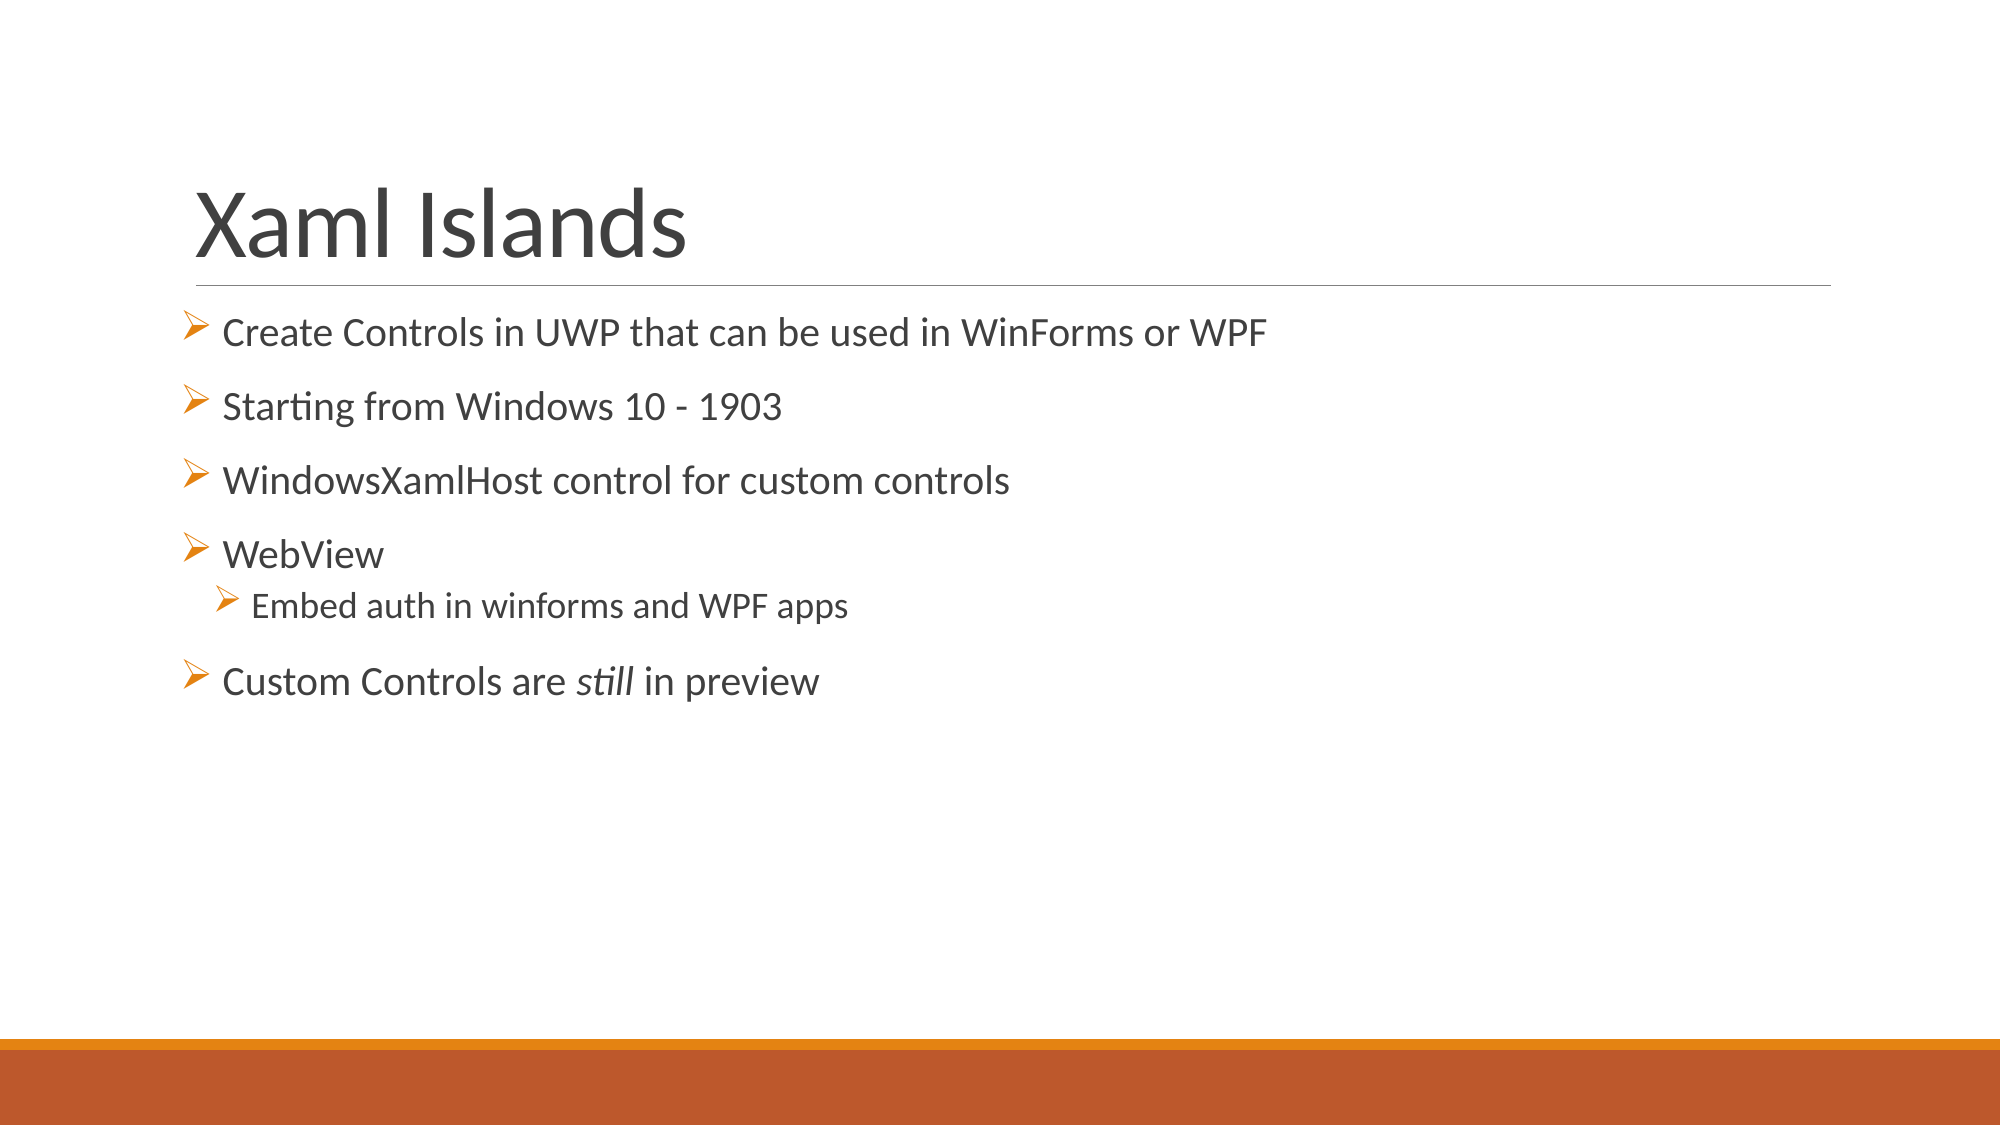

# Xaml Islands
 Create Controls in UWP that can be used in WinForms or WPF
 Starting from Windows 10 - 1903
 WindowsXamlHost control for custom controls
 WebView
 Embed auth in winforms and WPF apps
 Custom Controls are still in preview